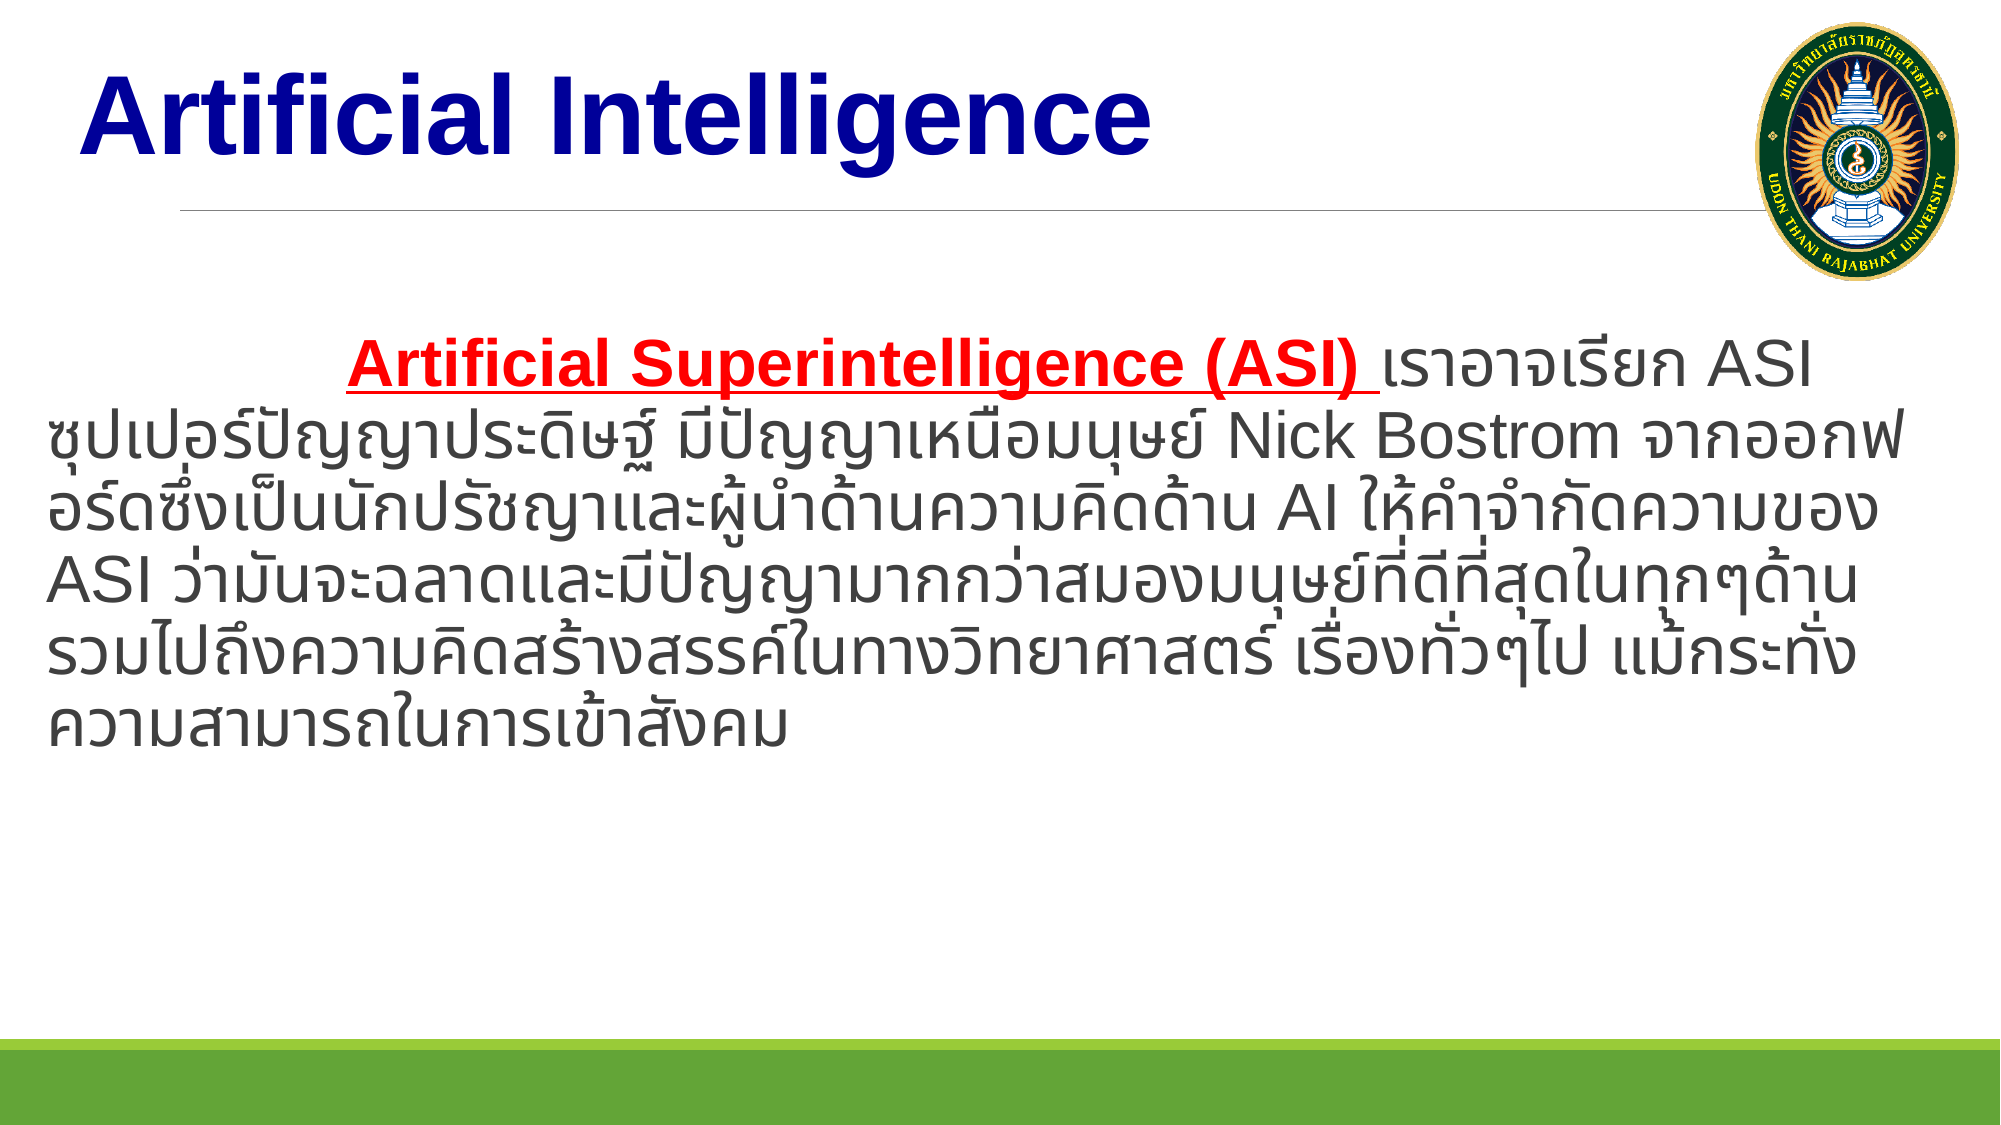

# Artificial Intelligence
  		Artificial Superintelligence (ASI) เราอาจเรียก ASI ซุปเปอร์ปัญญาประดิษฐ์ มีปัญญาเหนือมนุษย์ Nick Bostrom จากออกฟอร์ดซึ่งเป็นนักปรัชญาและผู้นำด้านความคิดด้าน AI ให้คำจำกัดความของ ASI ว่ามันจะฉลาดและมีปัญญามากกว่าสมองมนุษย์ที่ดีที่สุดในทุกๆด้าน รวมไปถึงความคิดสร้างสรรค์ในทางวิทยาศาสตร์ เรื่องทั่วๆไป แม้กระทั่งความสามารถในการเข้าสังคม